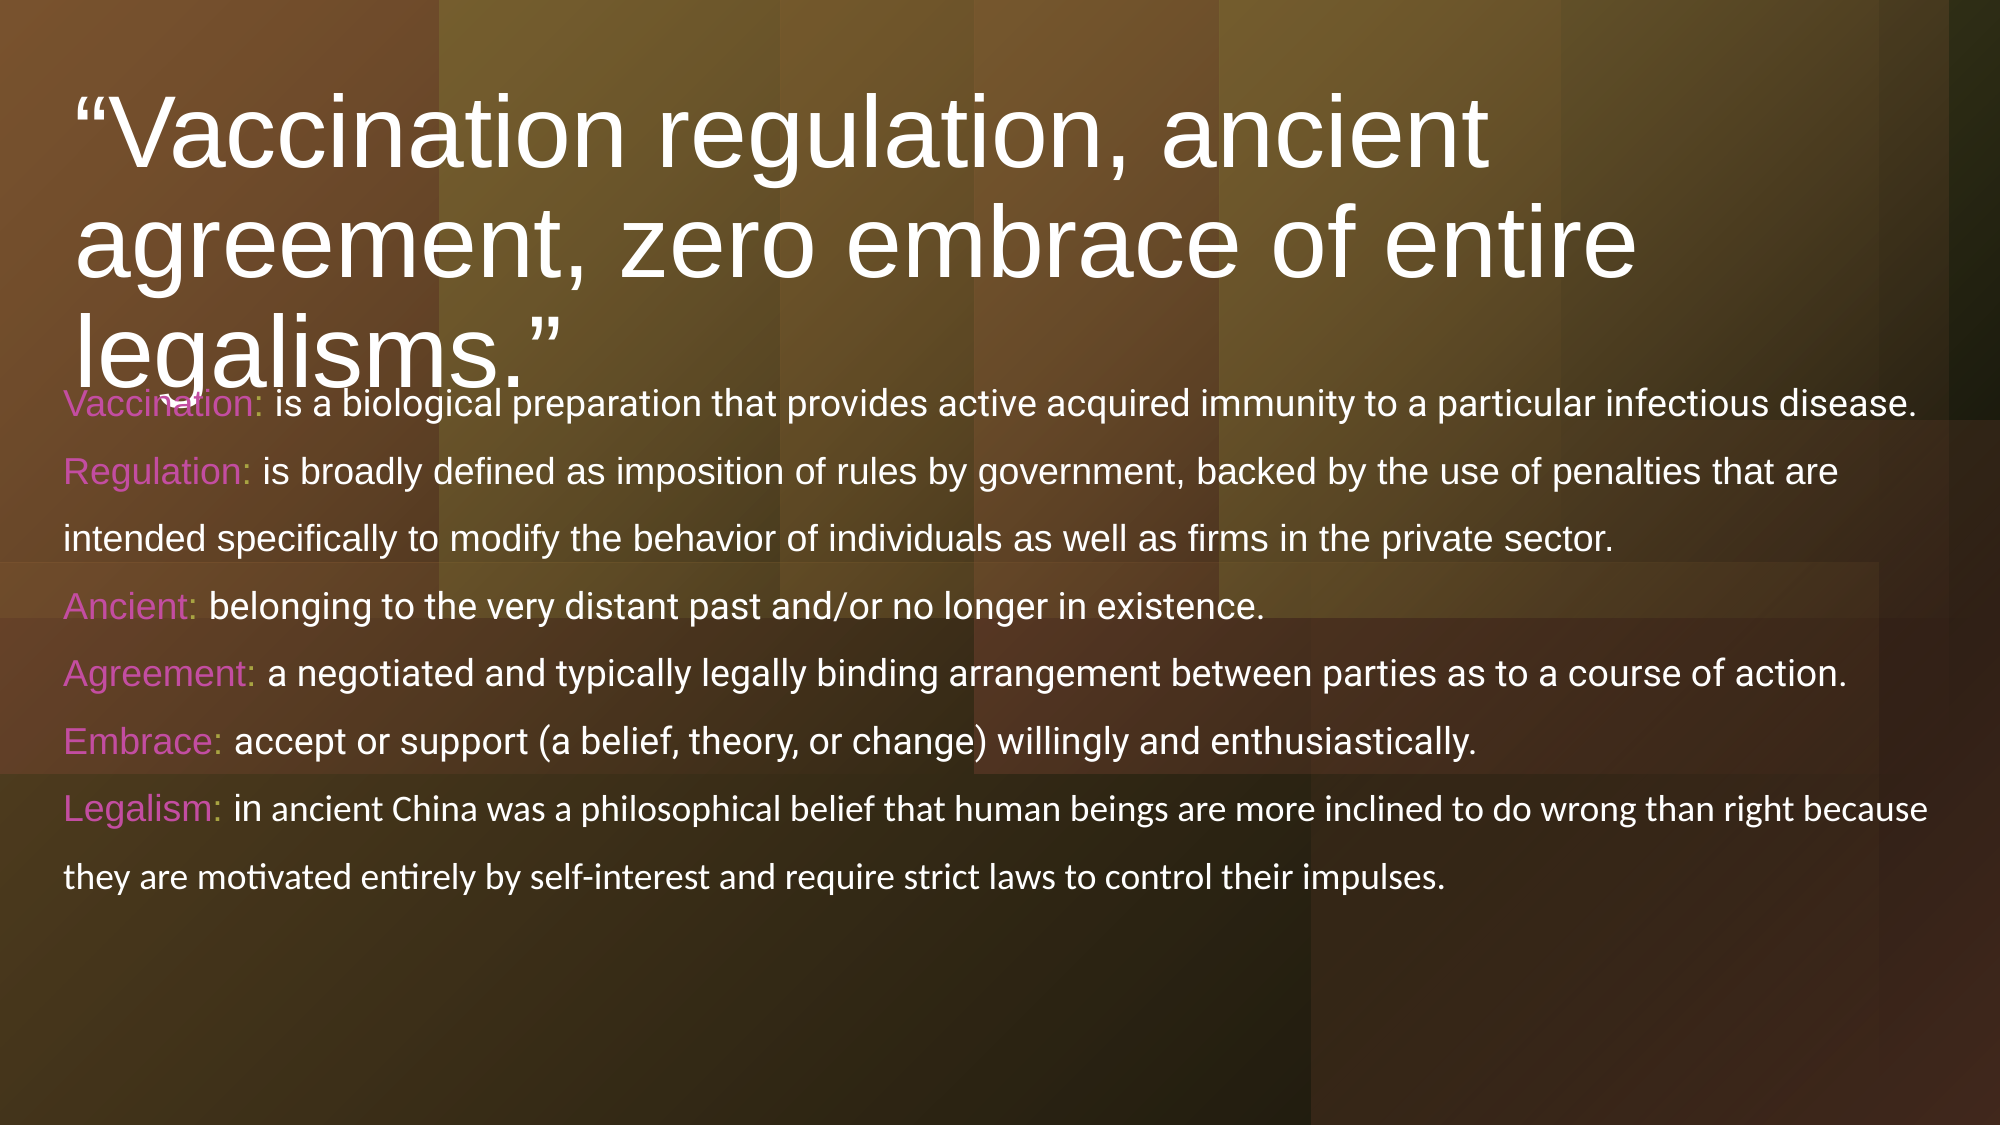

# “Vaccination regulation, ancient agreement, zero embrace of entire legalisms.”
Vaccination: is a biological preparation that provides active acquired immunity to a particular infectious disease.
Regulation: is broadly defined as imposition of rules by government, backed by the use of penalties that are intended specifically to modify the behavior of individuals as well as firms in the private sector.
Ancient: belonging to the very distant past and/or no longer in existence.
Agreement: a negotiated and typically legally binding arrangement between parties as to a course of action.
Embrace: accept or support (a belief, theory, or change) willingly and enthusiastically.
Legalism: in ancient China was a philosophical belief that human beings are more inclined to do wrong than right because they are motivated entirely by self-interest and require strict laws to control their impulses.